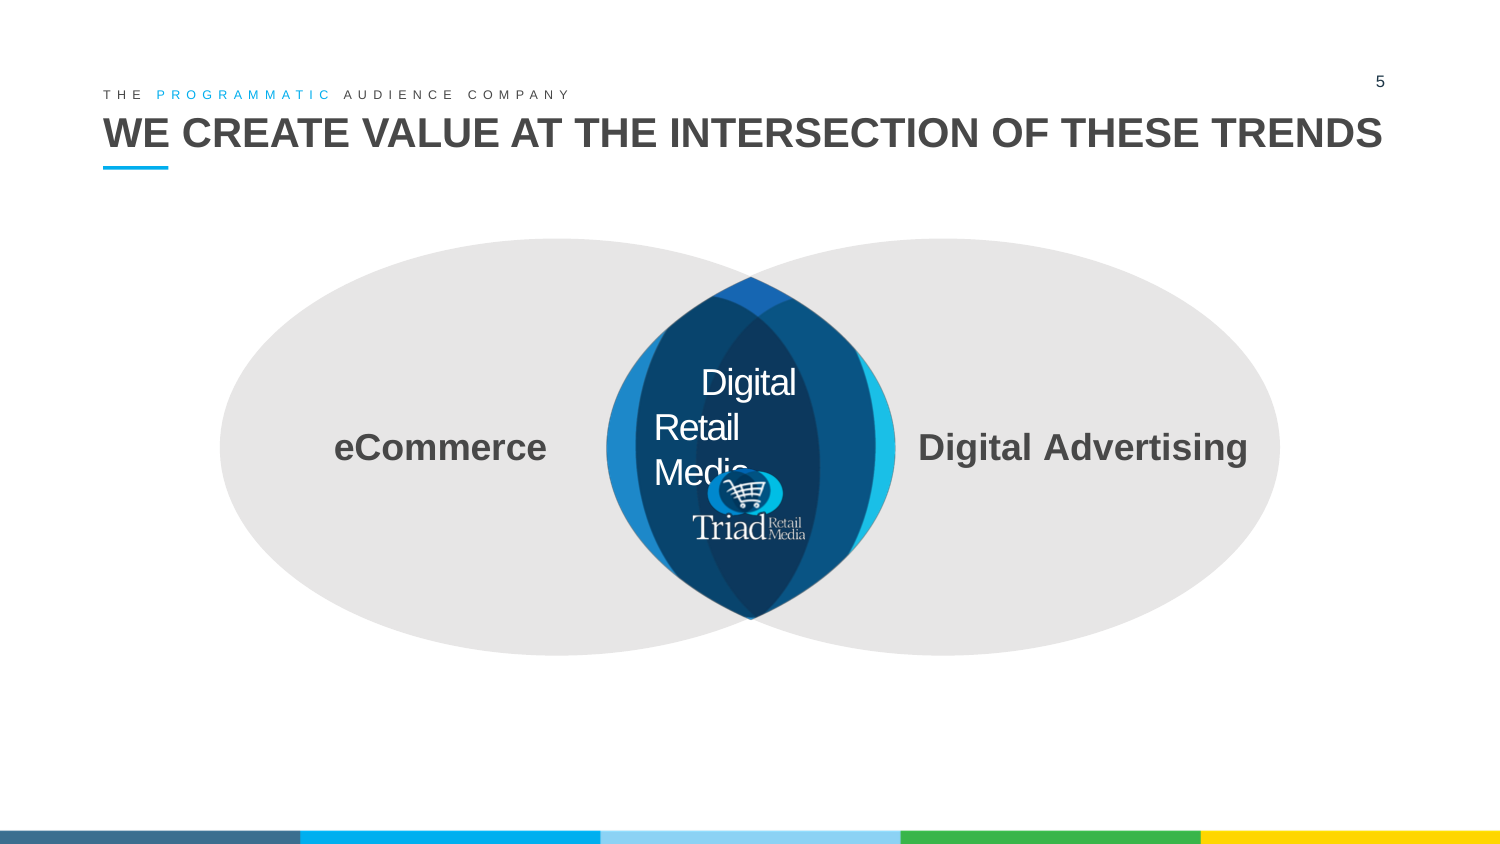

5
THE PROGRAMMATIC AUDIENCE COMPANY
# WE CREATE VALUE AT THE INTERSECTION OF THESE TRENDS

Digital  Retail Media
eCommerce
Digital Advertising